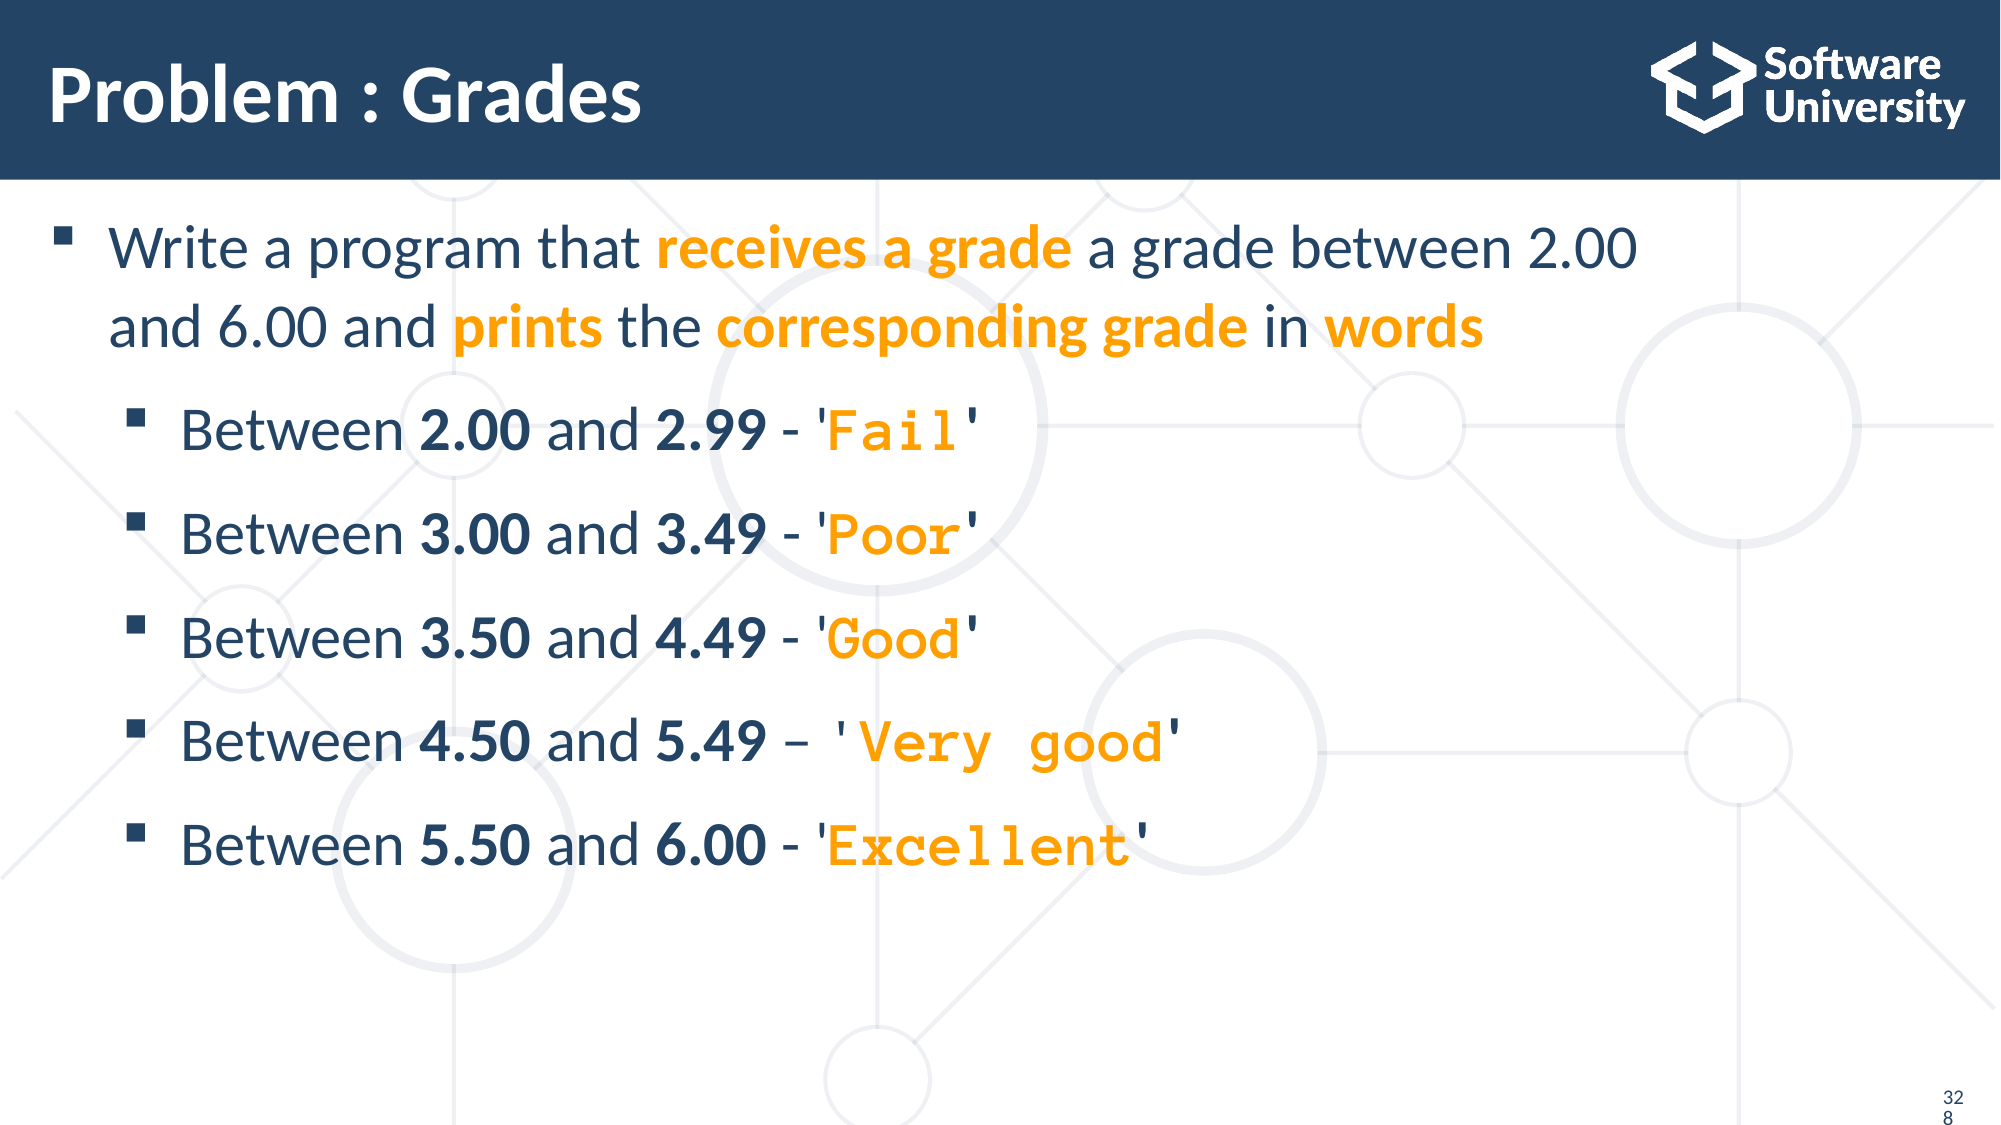

# Problem : Grades
Write a program that receives a grade a grade between 2.00
and 6.00 and prints the corresponding grade in words
Between 2.00 and 2.99 - 'Fail'
Between 3.00 and 3.49 - 'Poor'
Between 3.50 and 4.49 - 'Good'
Between 4.50 and 5.49 – 'Very good'
Between 5.50 and 6.00 - 'Excellent'
328